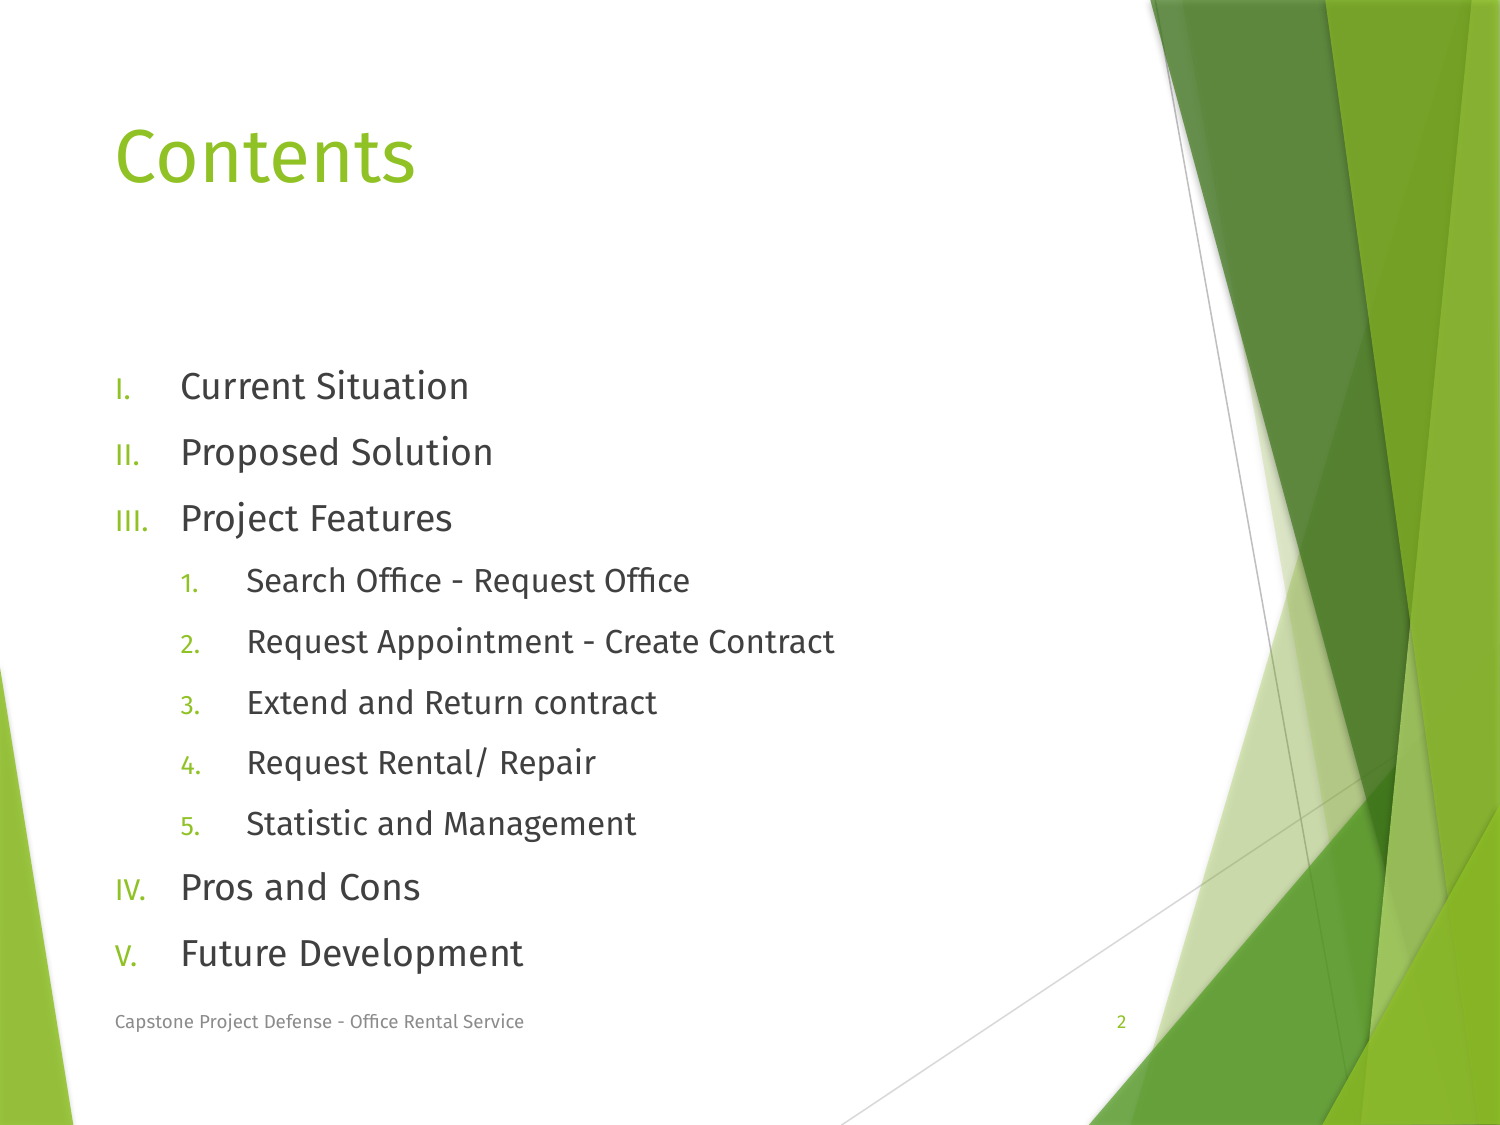

# Contents
Current Situation
Proposed Solution
Project Features
Search Office - Request Office
Request Appointment - Create Contract
Extend and Return contract
Request Rental/ Repair
Statistic and Management
Pros and Cons
Future Development
Capstone Project Defense - Office Rental Service
2